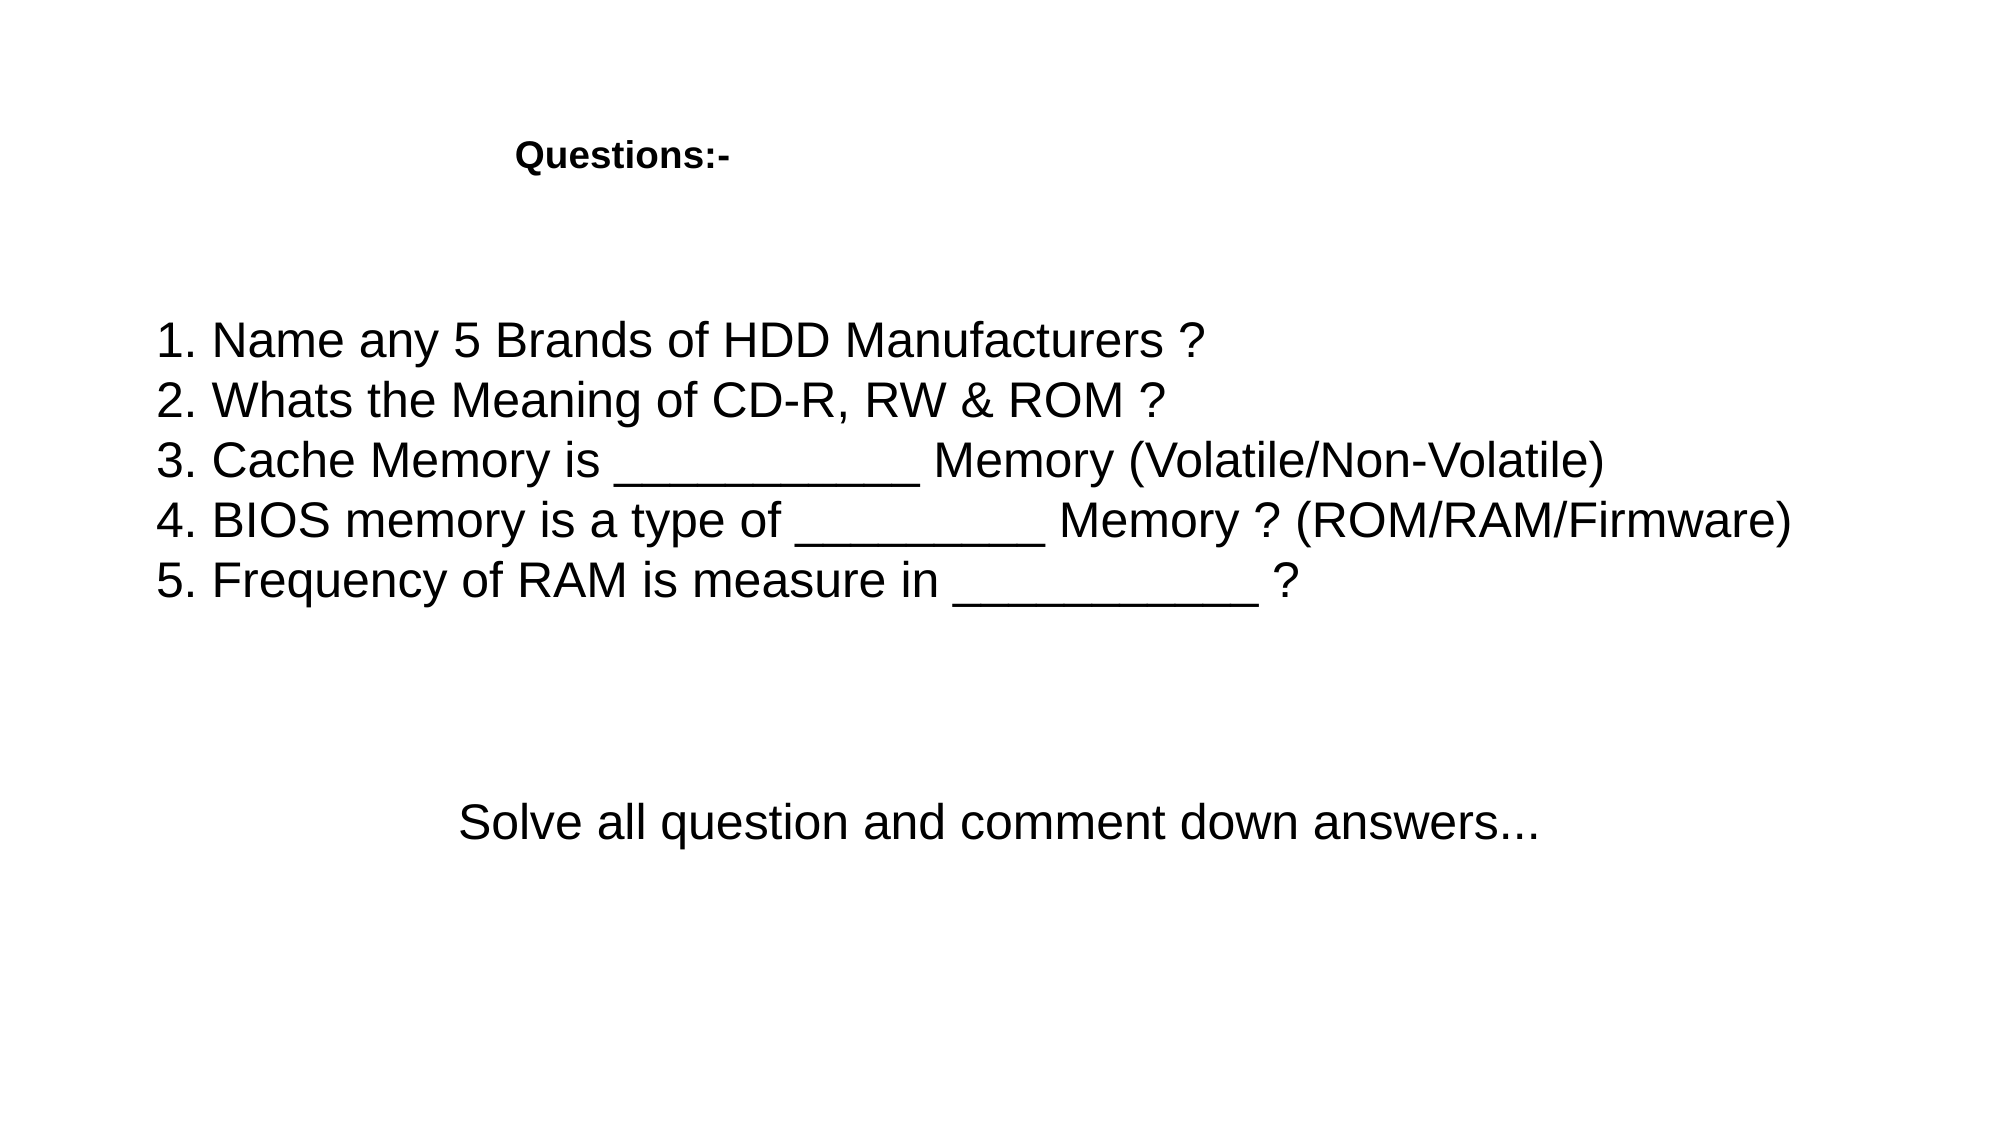

Questions:-
1. Name any 5 Brands of HDD Manufacturers ?
2. Whats the Meaning of CD-R, RW & ROM ?
3. Cache Memory is ___________ Memory (Volatile/Non-Volatile)
4. BIOS memory is a type of _________ Memory ? (ROM/RAM/Firmware)
5. Frequency of RAM is measure in ___________ ?
Solve all question and comment down answers...